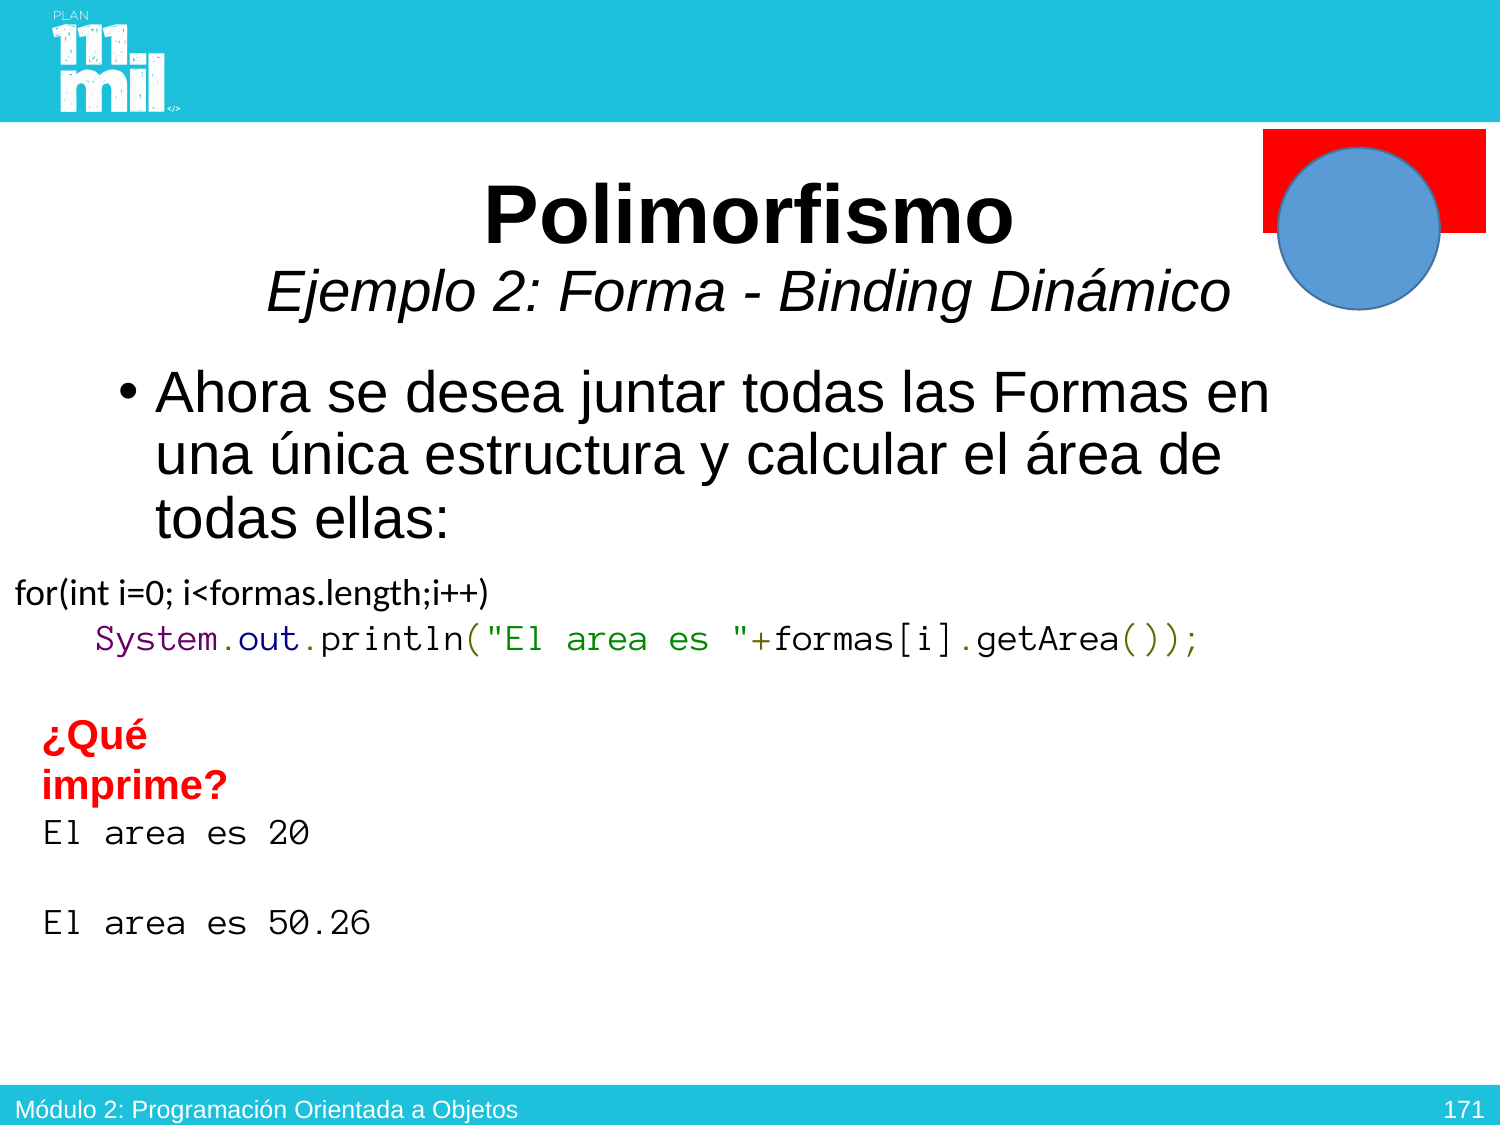

# Polimorfismo Ejemplo 2: Forma - Binding Dinámico

Ahora se desea juntar todas las Formas en una única estructura y calcular el área de todas ellas:
for(int i=0; i<formas.length;i++)
    System.out.println("El area es "+formas[i].getArea());
¿Qué imprime?
El area es 20

El area es 50.26
171
Módulo 2: Programación Orientada a Objetos